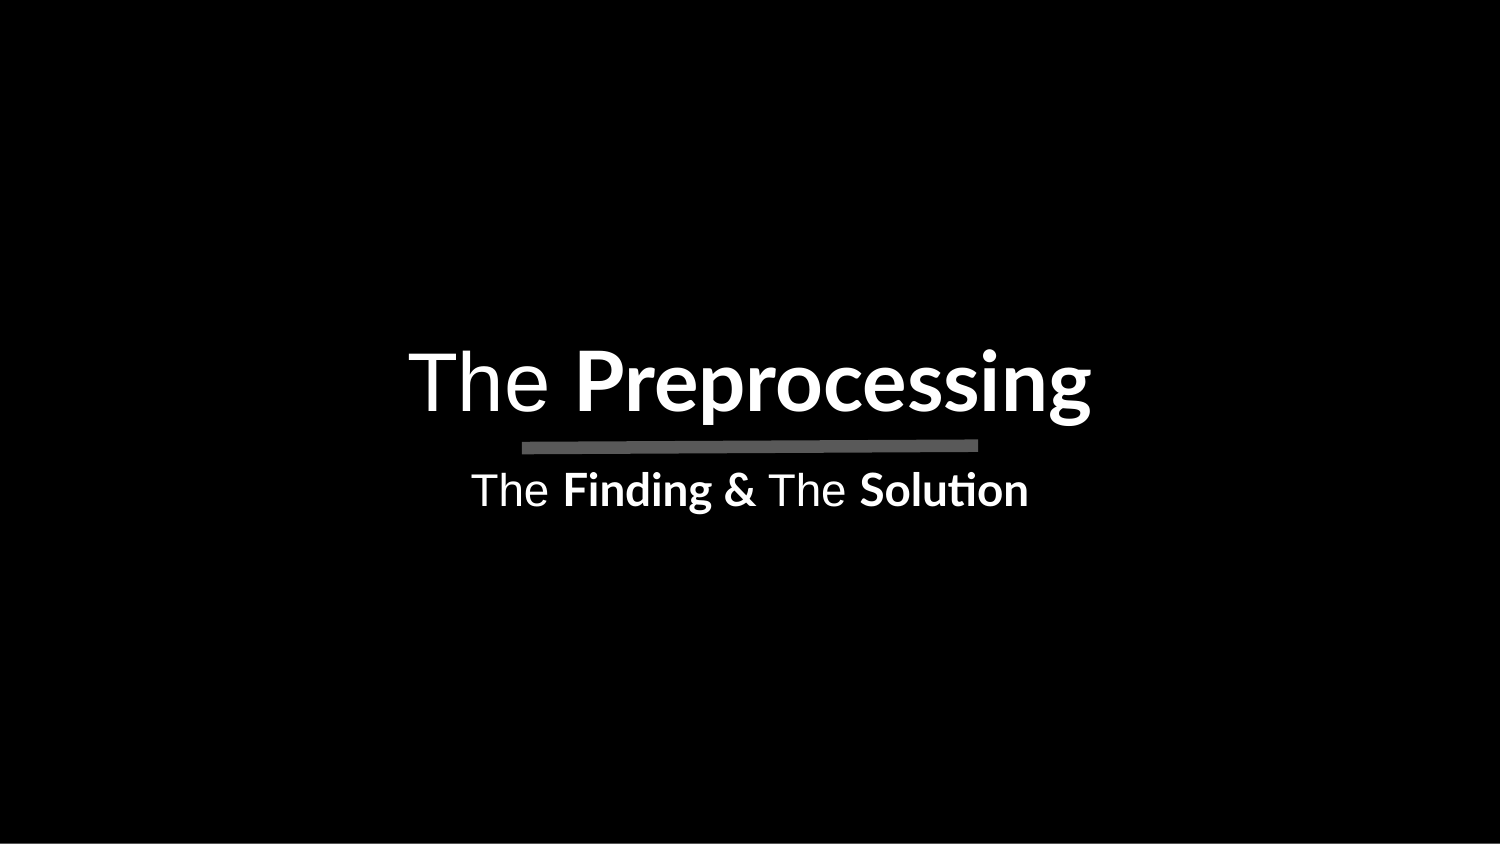

# The Preprocessing

The Finding & The Solution